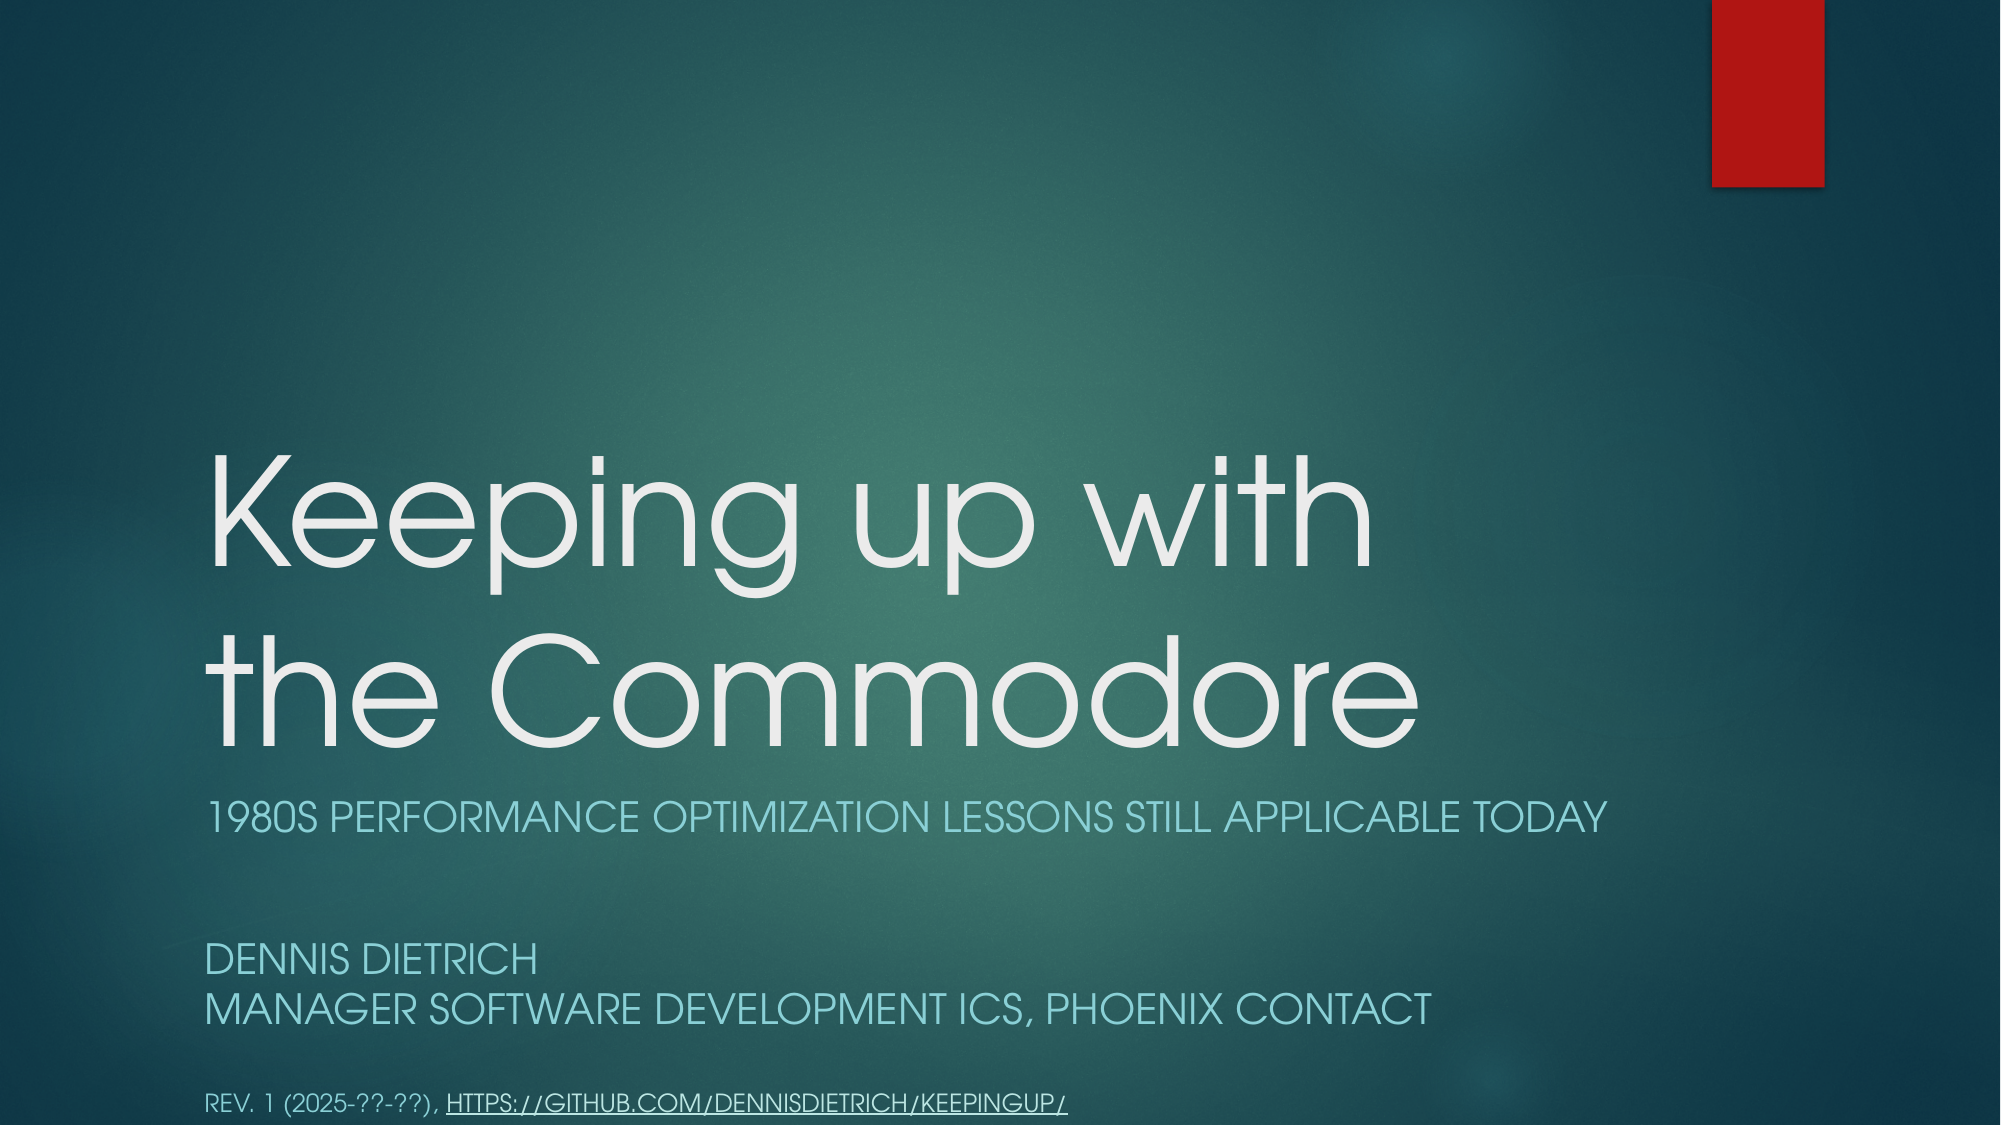

# Keeping up with the Commodore
1980s performance optimization lessons still applicable today
Dennis Dietrich
Manager Software Development ICS, Phoenix Contact
Rev. 1 (2025-??-??), https://github.com/dennisdietrich/KeepingUp/